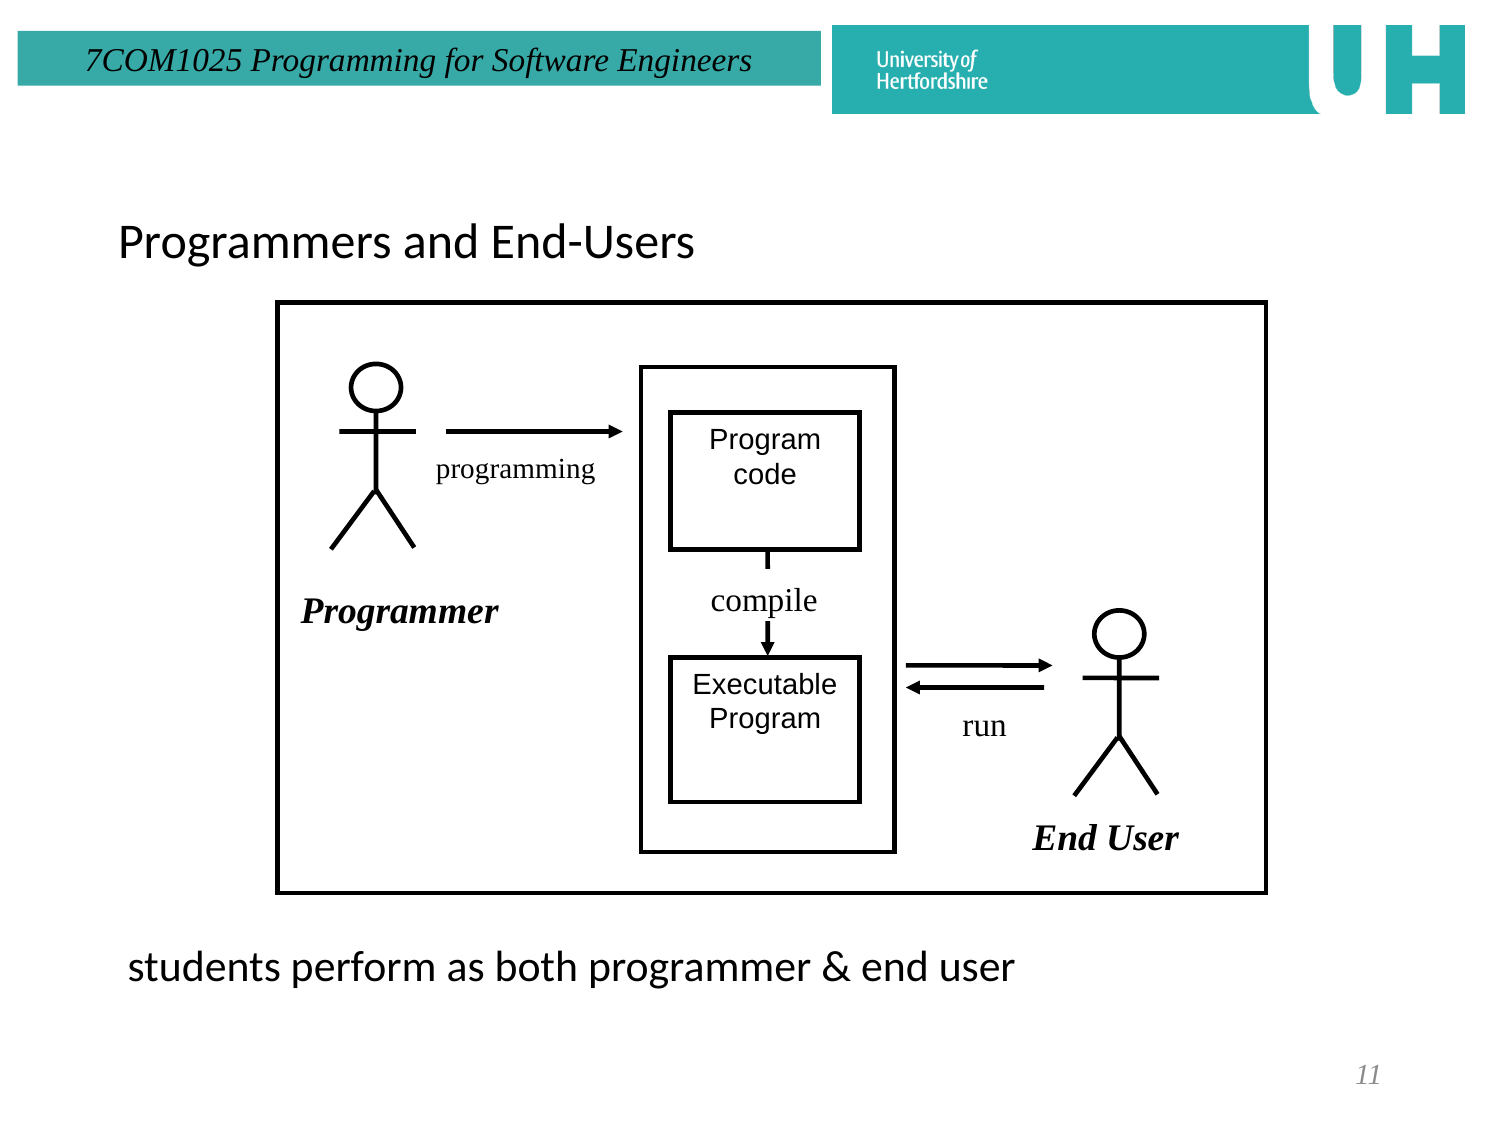

Programmers and End-Users

Program code

programming

compile
Programmer

Executable Program

run

End User

students perform as both programmer & end user
11